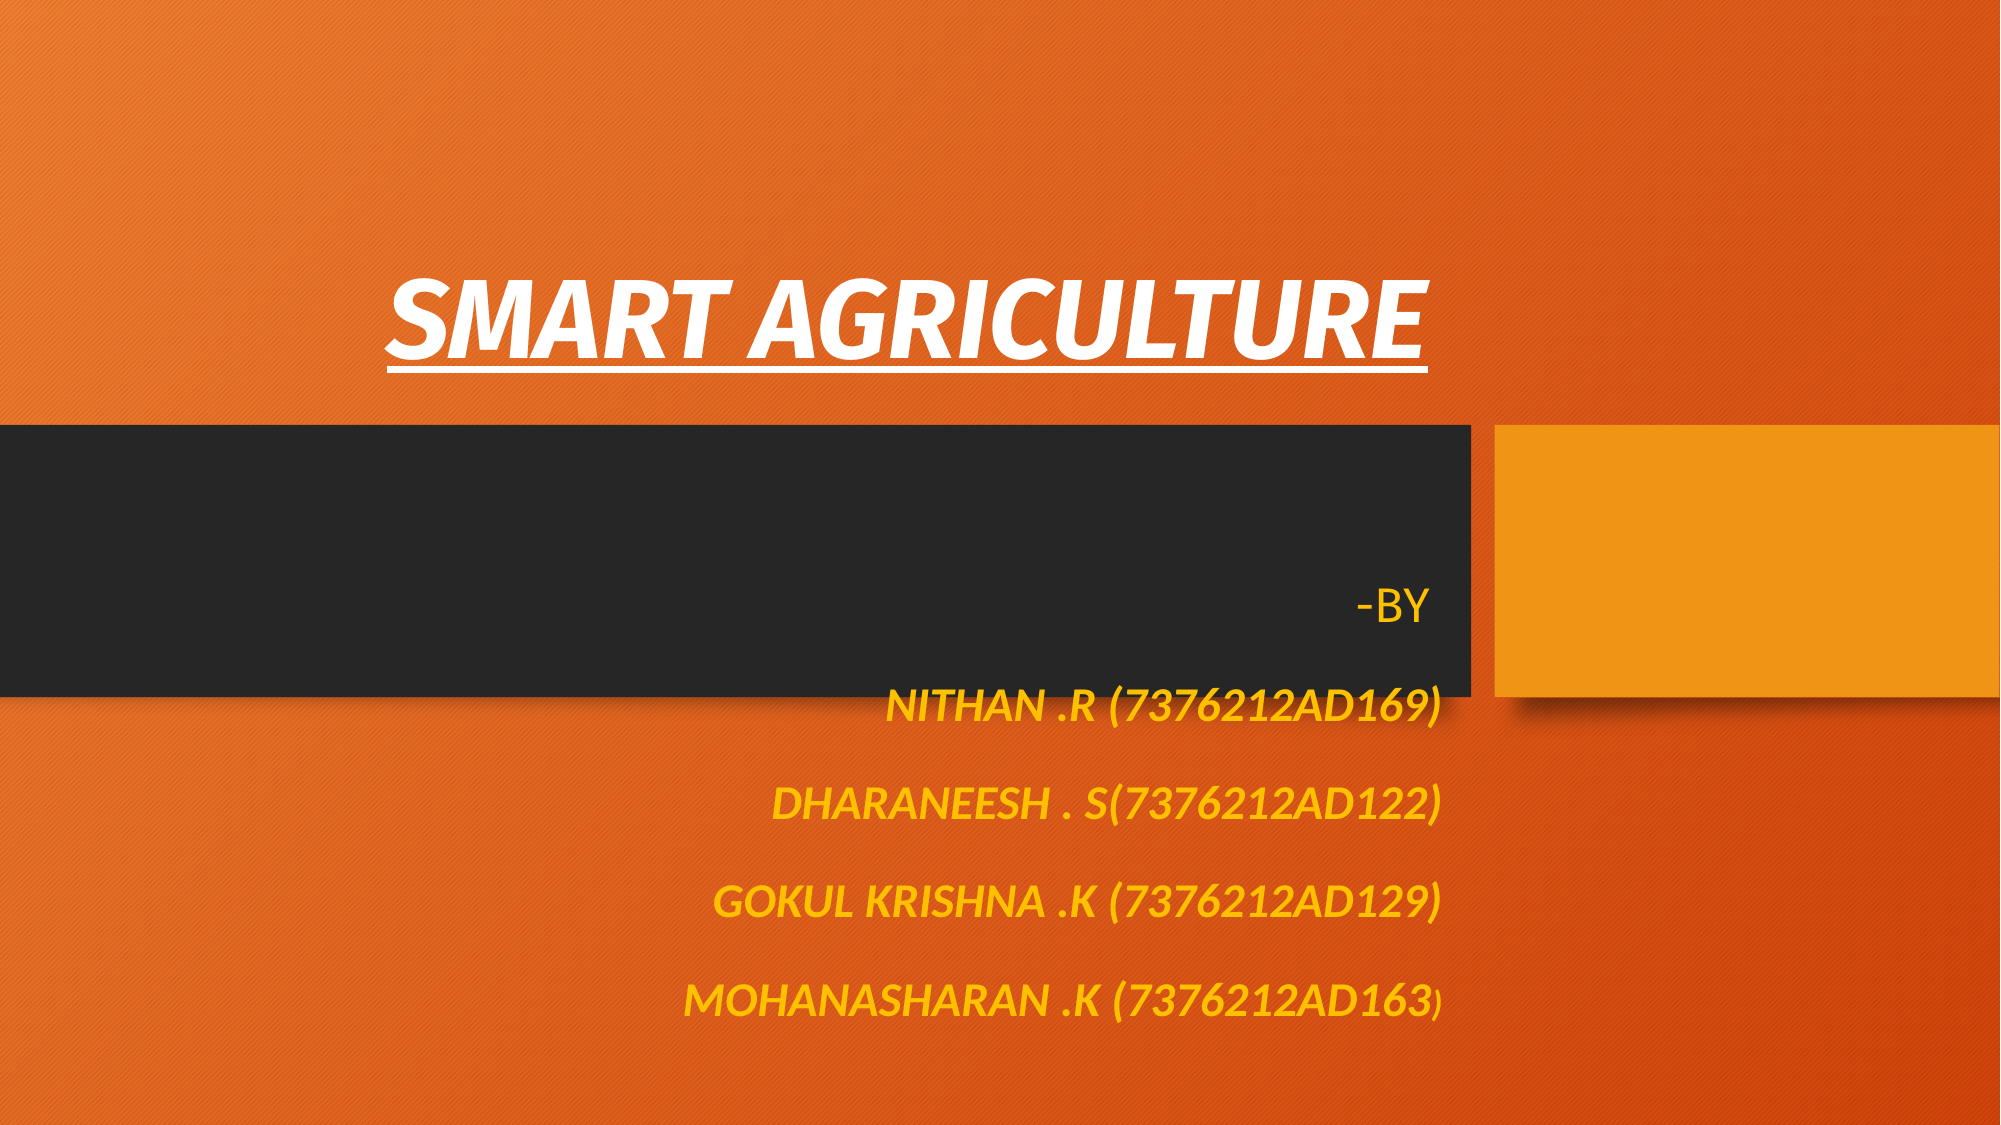

# SMART AGRICULTURE
-BY
NITHAN .R (7376212AD169)
DHARANEESH . S(7376212AD122)
GOKUL KRISHNA .K (7376212AD129)
MOHANASHARAN .K (7376212AD163)